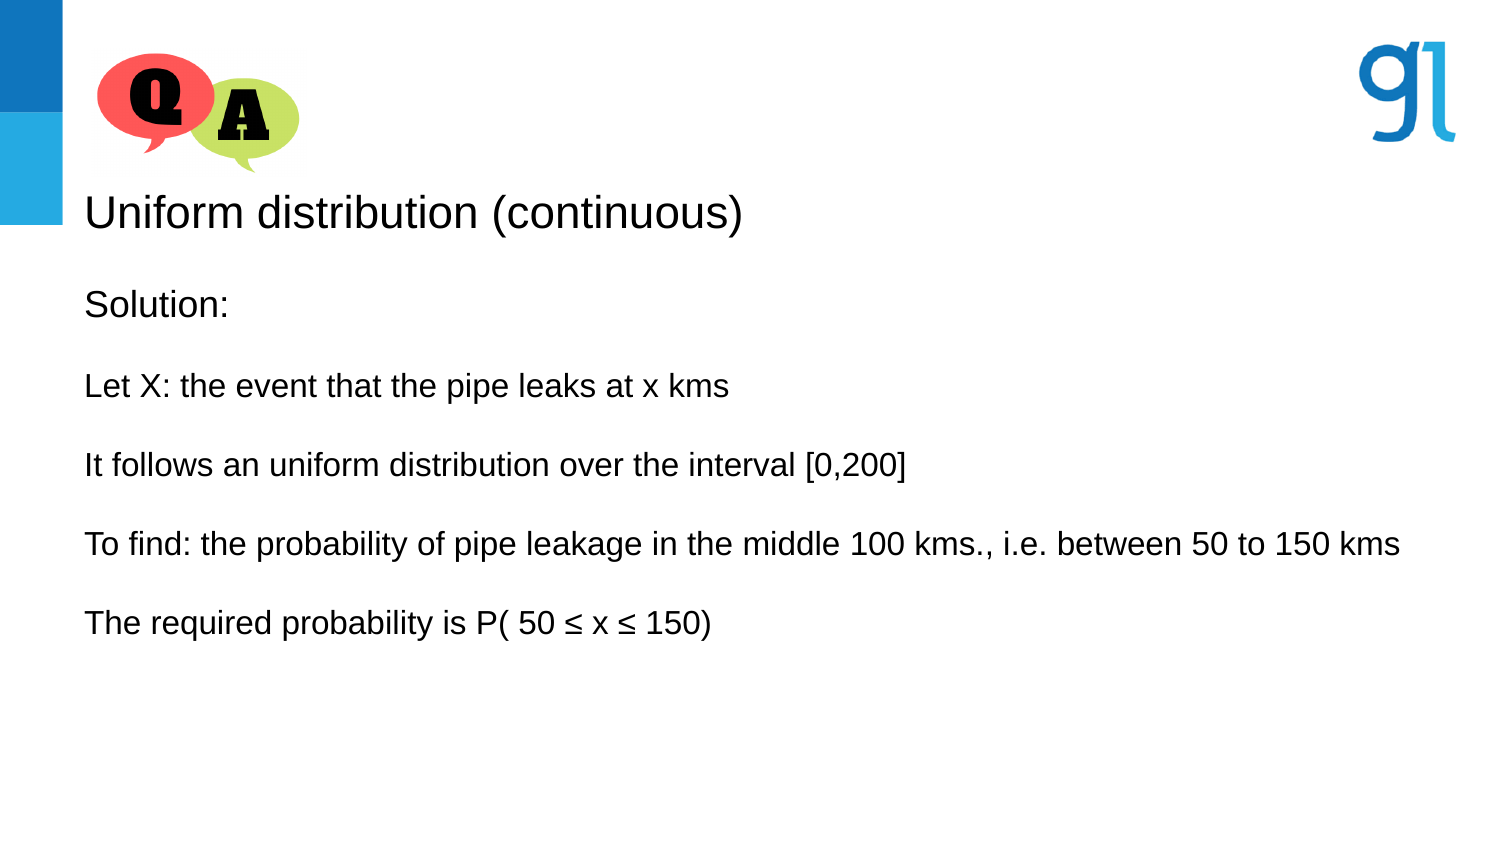

Uniform distribution (continuous)
Solution:
Let X: the event that the pipe leaks at x kms
It follows an uniform distribution over the interval [0,200]
To find: the probability of pipe leakage in the middle 100 kms., i.e. between 50 to 150 kms
The required probability is P( 50 ≤ x ≤ 150)